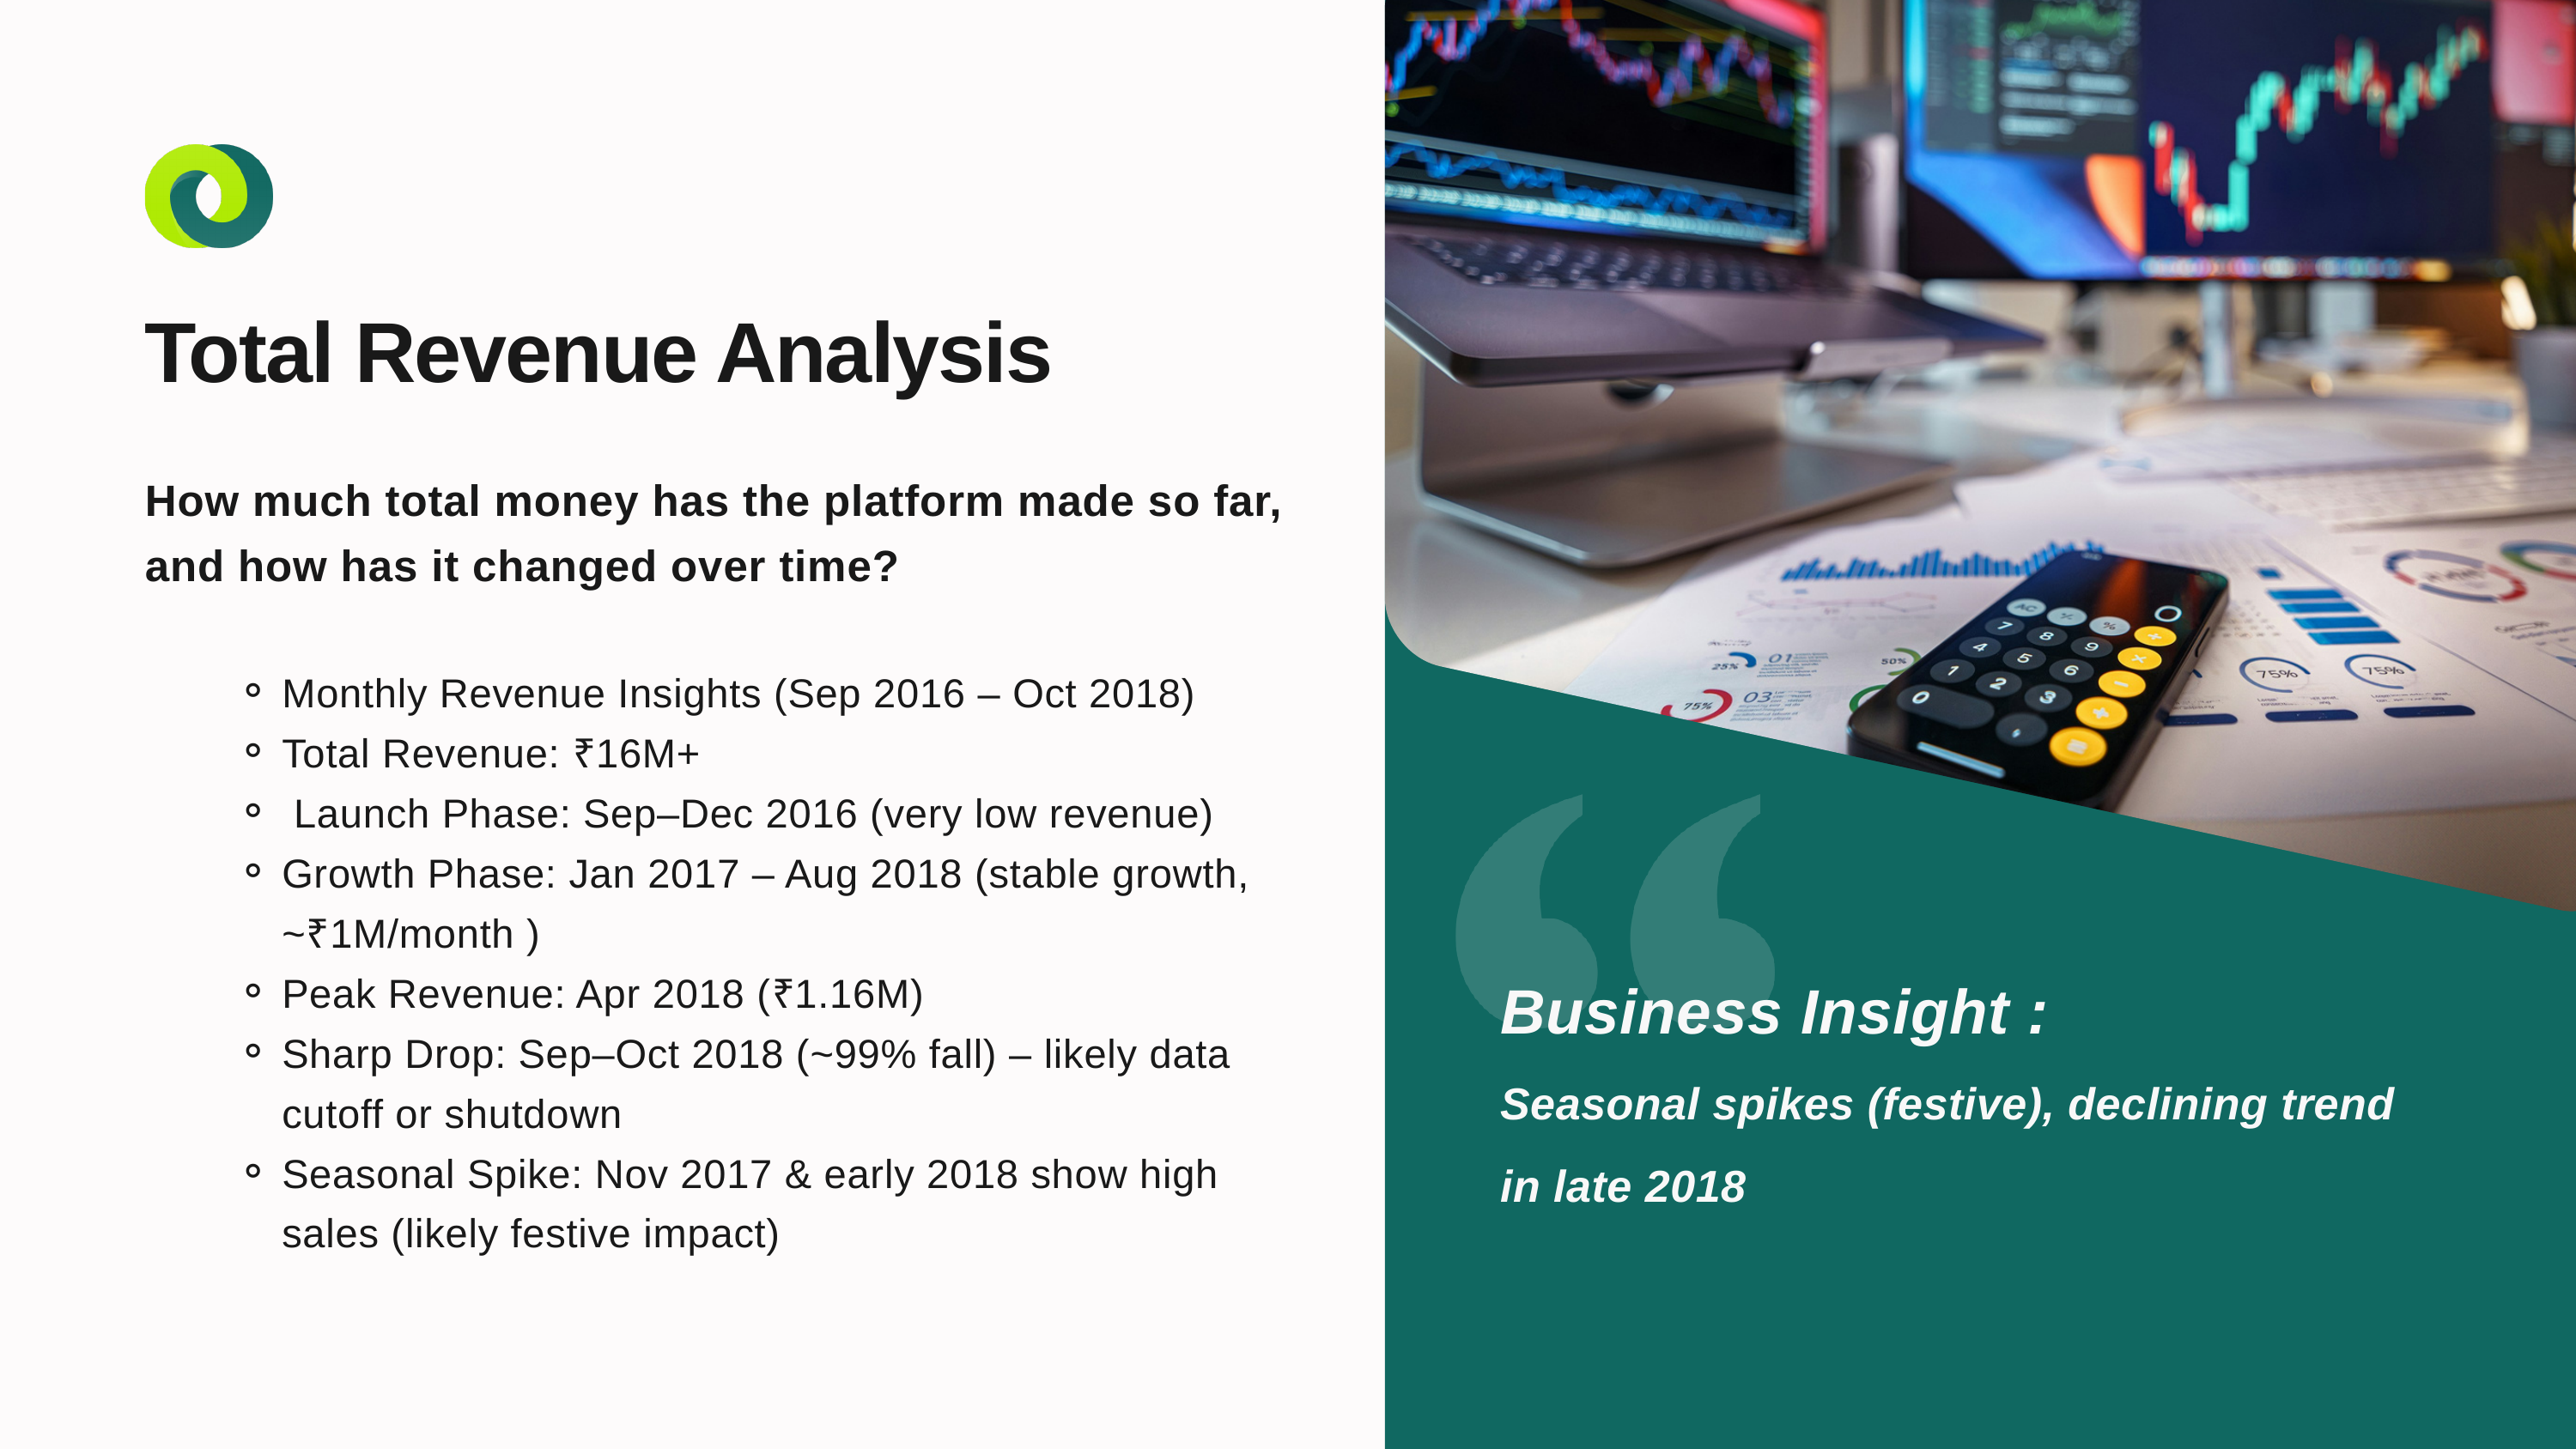

Total Revenue Analysis
How much total money has the platform made so far, and how has it changed over time?

Monthly Revenue Insights (Sep 2016 – Oct 2018)
Total Revenue: ₹16M+
 Launch Phase: Sep–Dec 2016 (very low revenue)
Growth Phase: Jan 2017 – Aug 2018 (stable growth, ~₹1M/month )
Peak Revenue: Apr 2018 (₹1.16M)
Sharp Drop: Sep–Oct 2018 (~99% fall) – likely data cutoff or shutdown
Seasonal Spike: Nov 2017 & early 2018 show high sales (likely festive impact)

Business Insight :
Seasonal spikes (festive), declining trend in late 2018